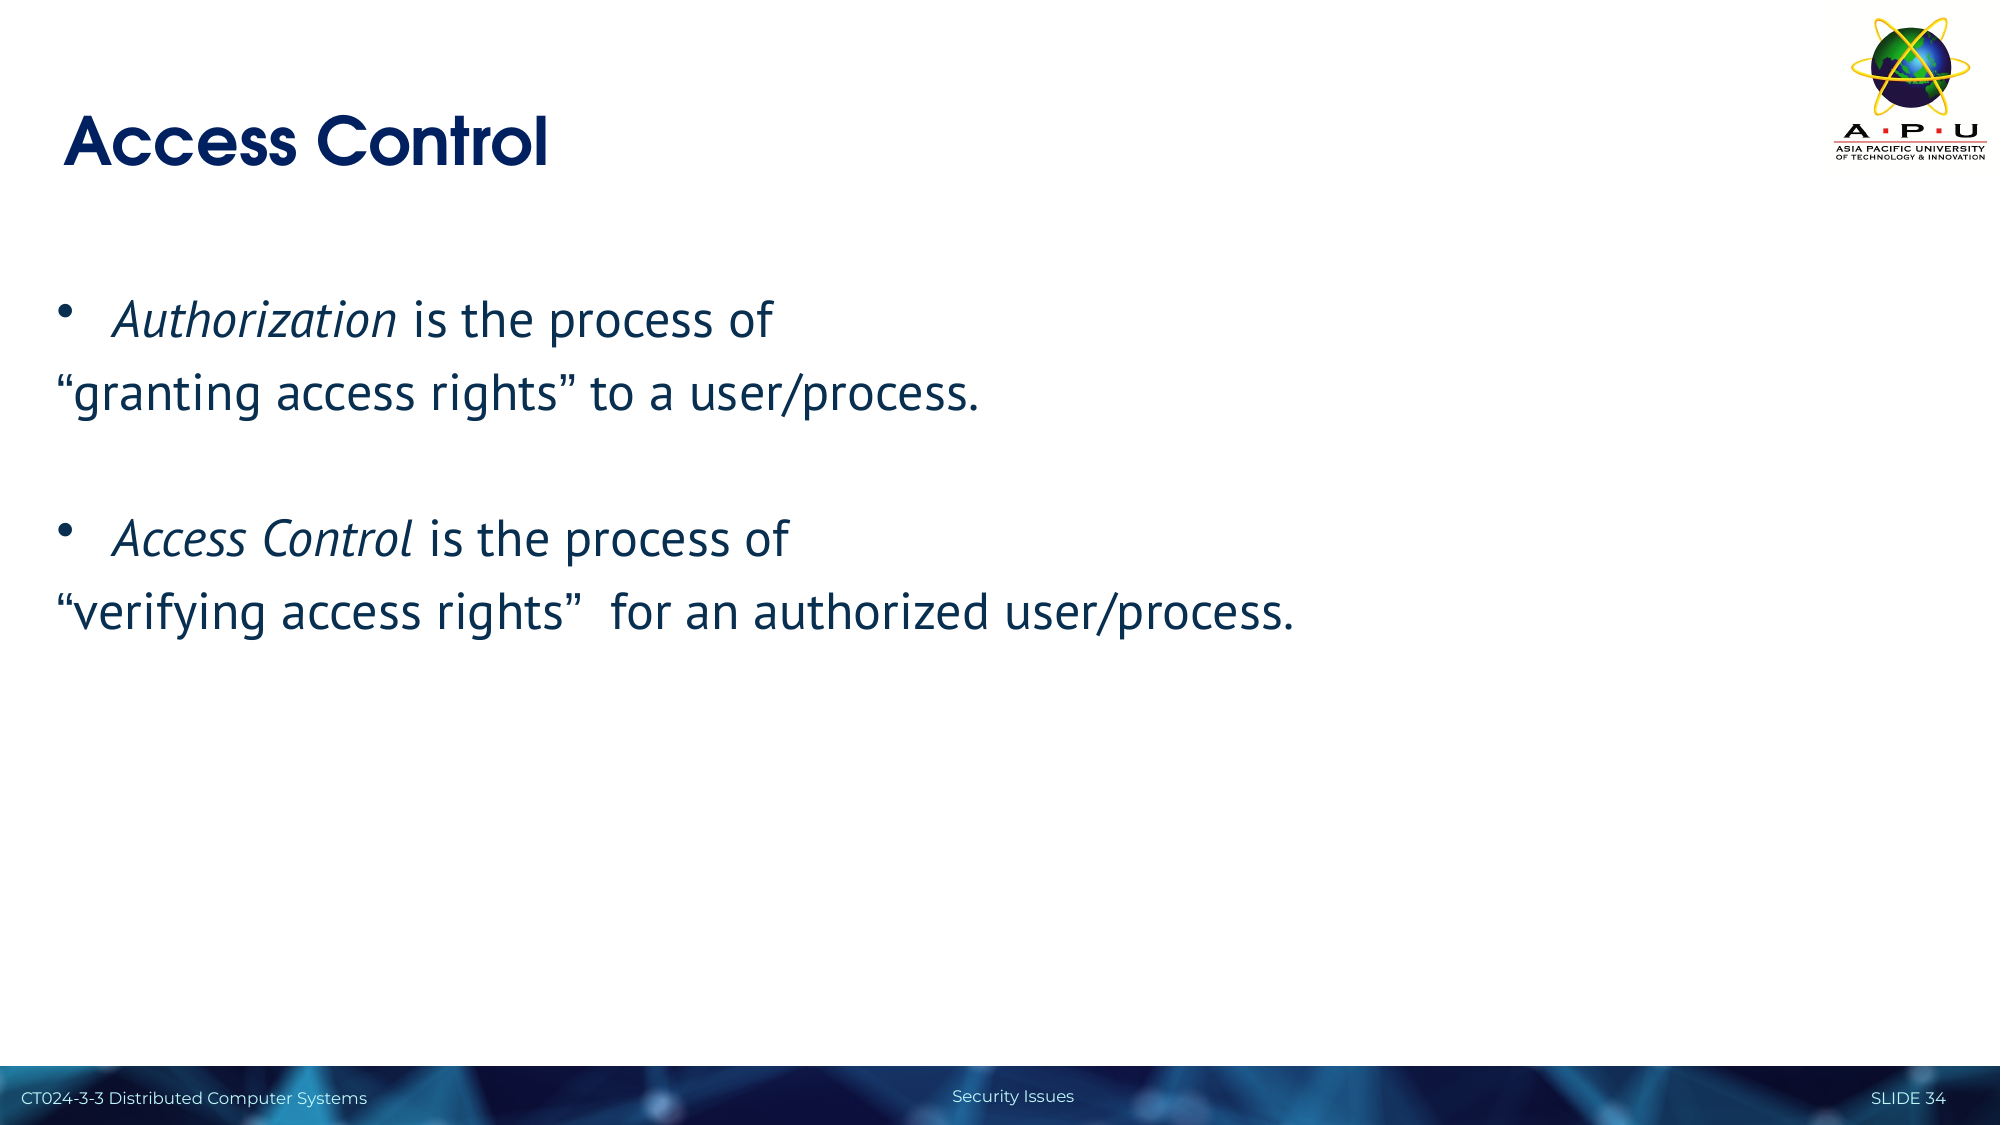

# Access Control
Authorization is the process of
“granting access rights” to a user/process.

Access Control is the process of
“verifying access rights”  for an authorized user/process.